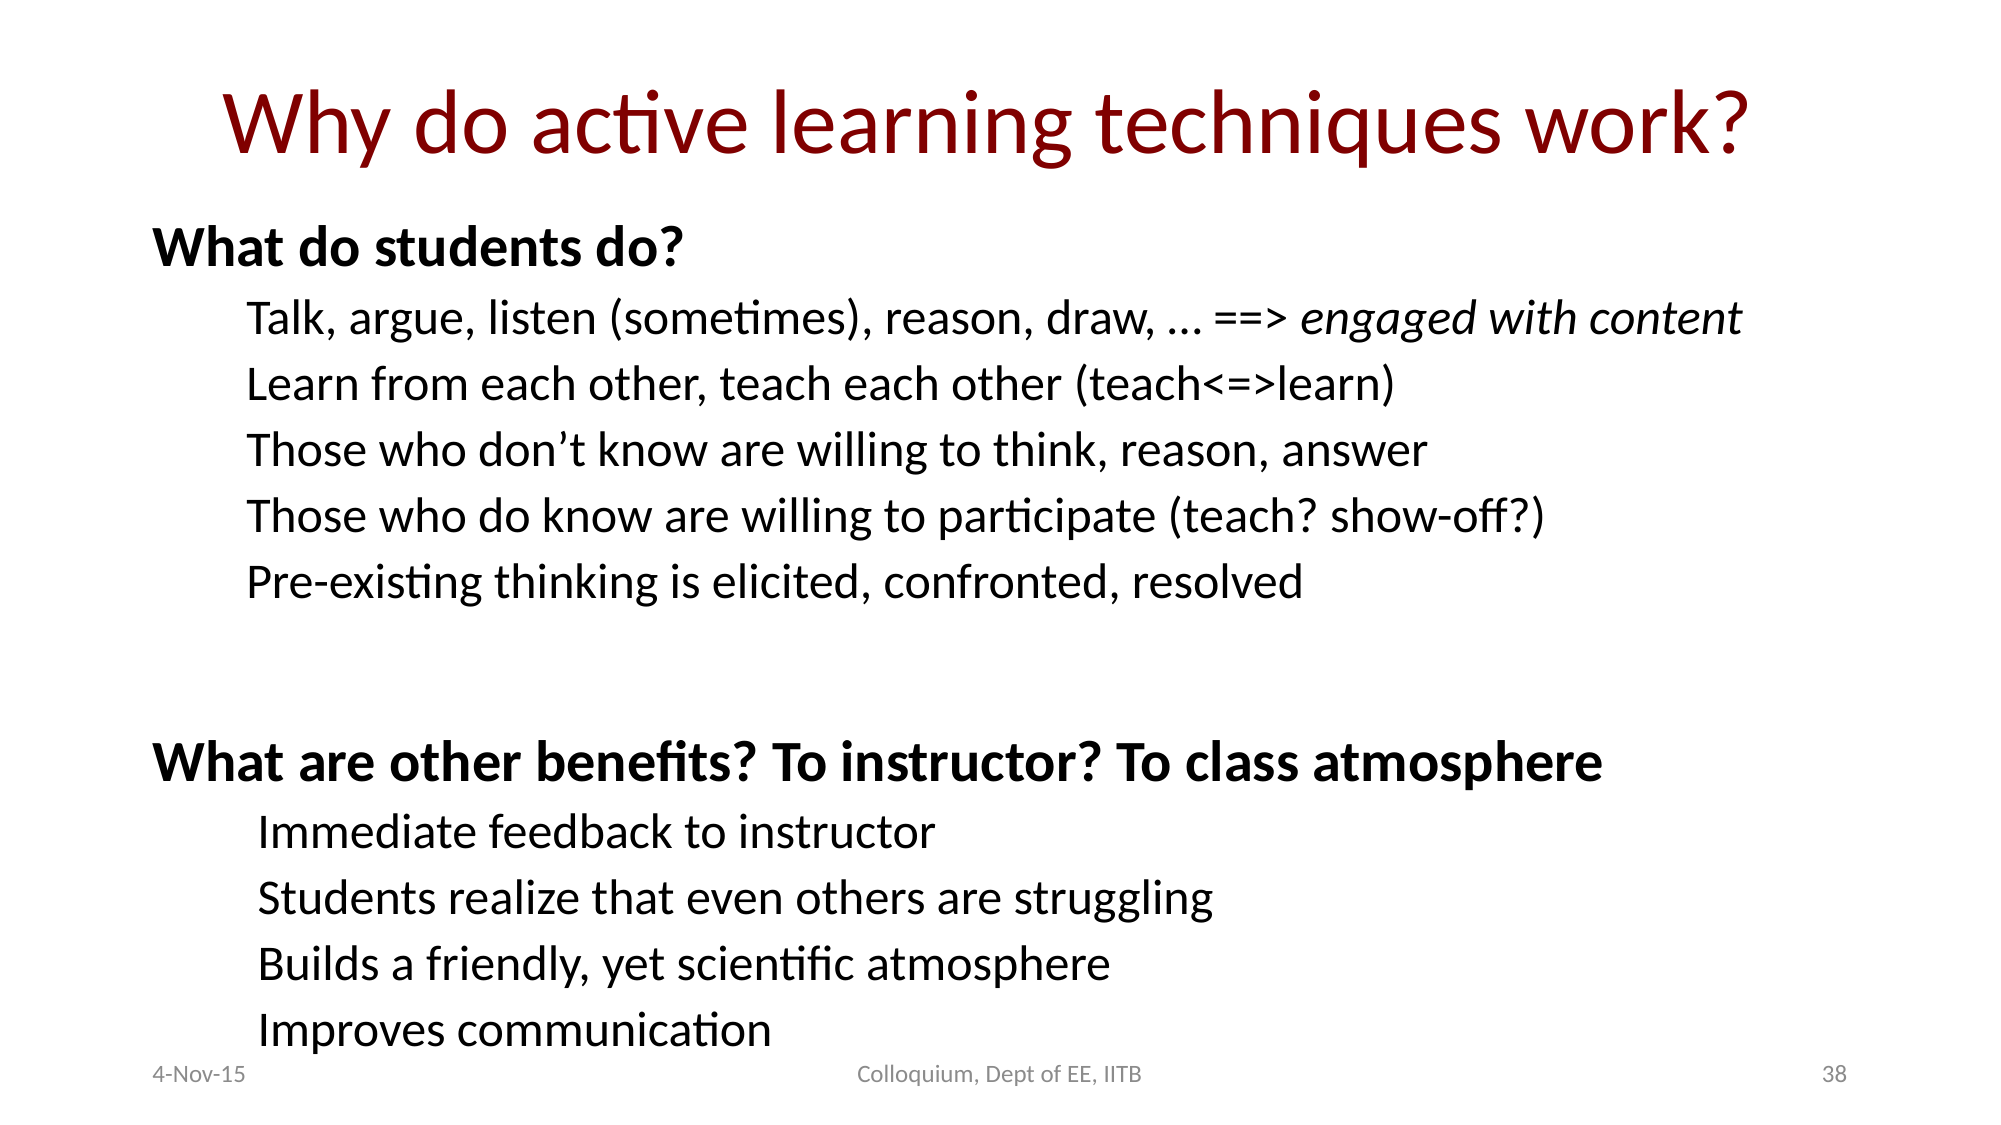

# Why do active learning techniques work?
What do students do?
     Talk, argue, listen (sometimes), reason, draw, … ==> engaged with content
     Learn from each other, teach each other (teach<=>learn)
     Those who don’t know are willing to think, reason, answer
     Those who do know are willing to participate (teach? show-off?)
     Pre-existing thinking is elicited, confronted, resolved

What are other benefits? To instructor? To class atmosphere
      Immediate feedback to instructor
      Students realize that even others are struggling
      Builds a friendly, yet scientific atmosphere
      Improves communication

4-Nov-15
Colloquium, Dept of EE, IITB
38